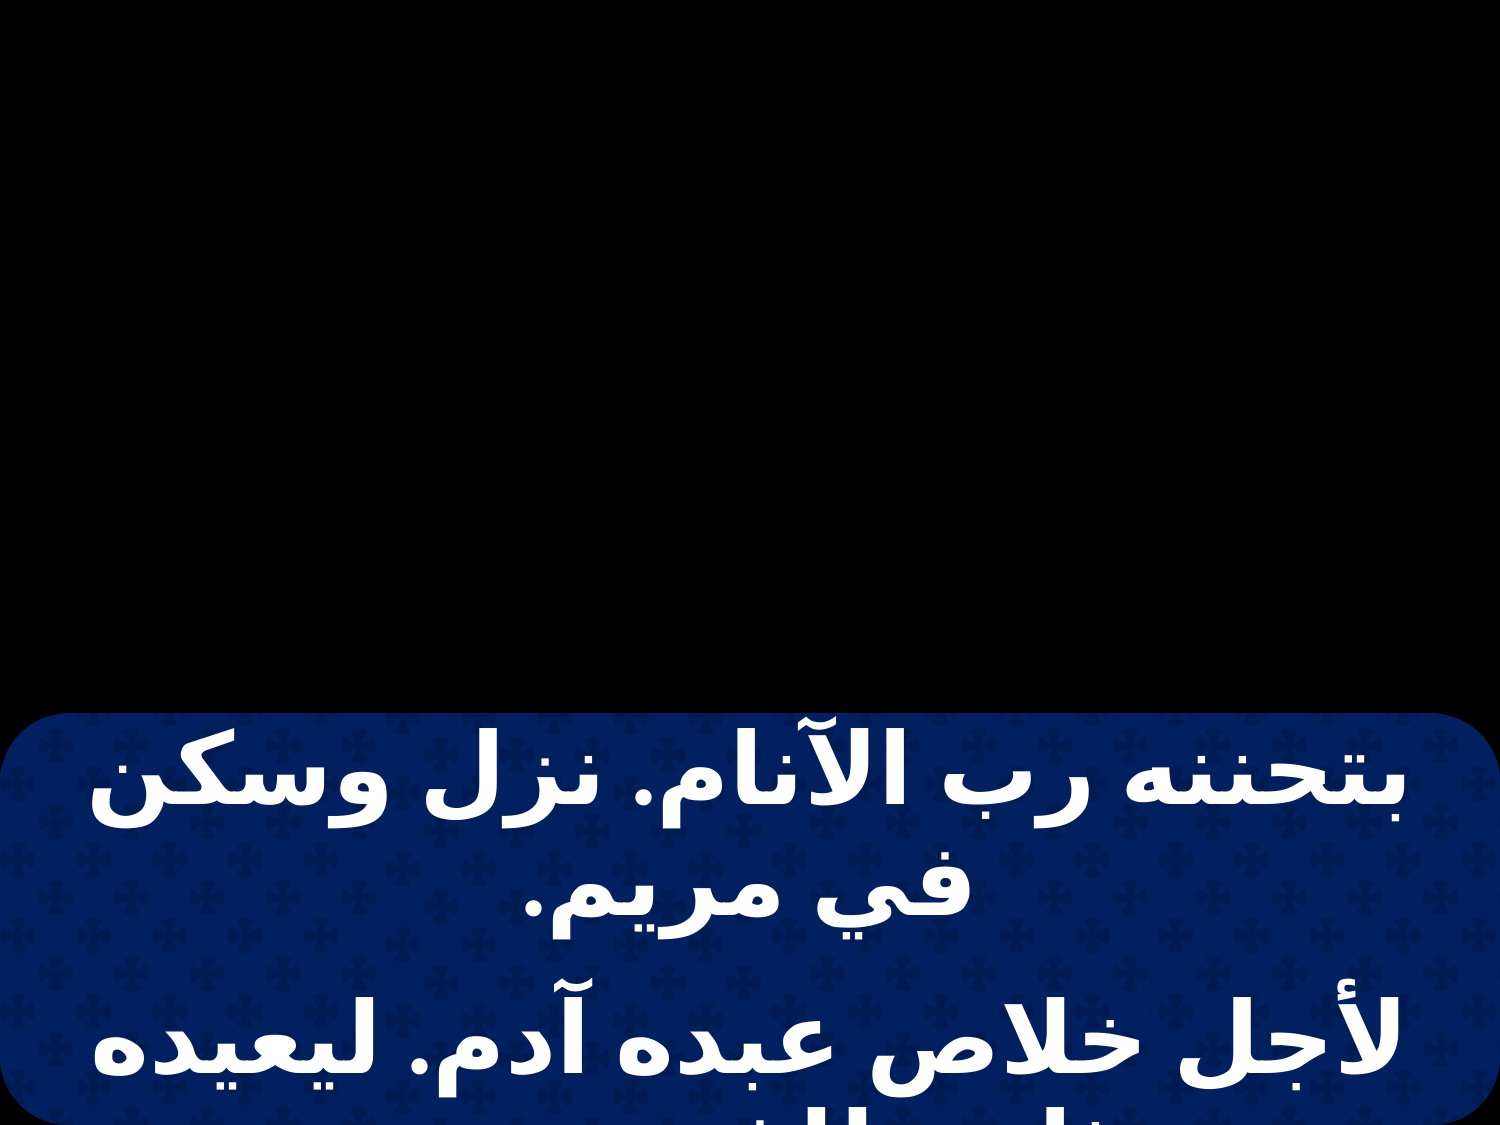

| بتحننه رب الآنام. نزل وسكن في مريم. |
| --- |
|  |
| لأجل خلاص عبده آدم. ليعيده ثاني للفردوس. |